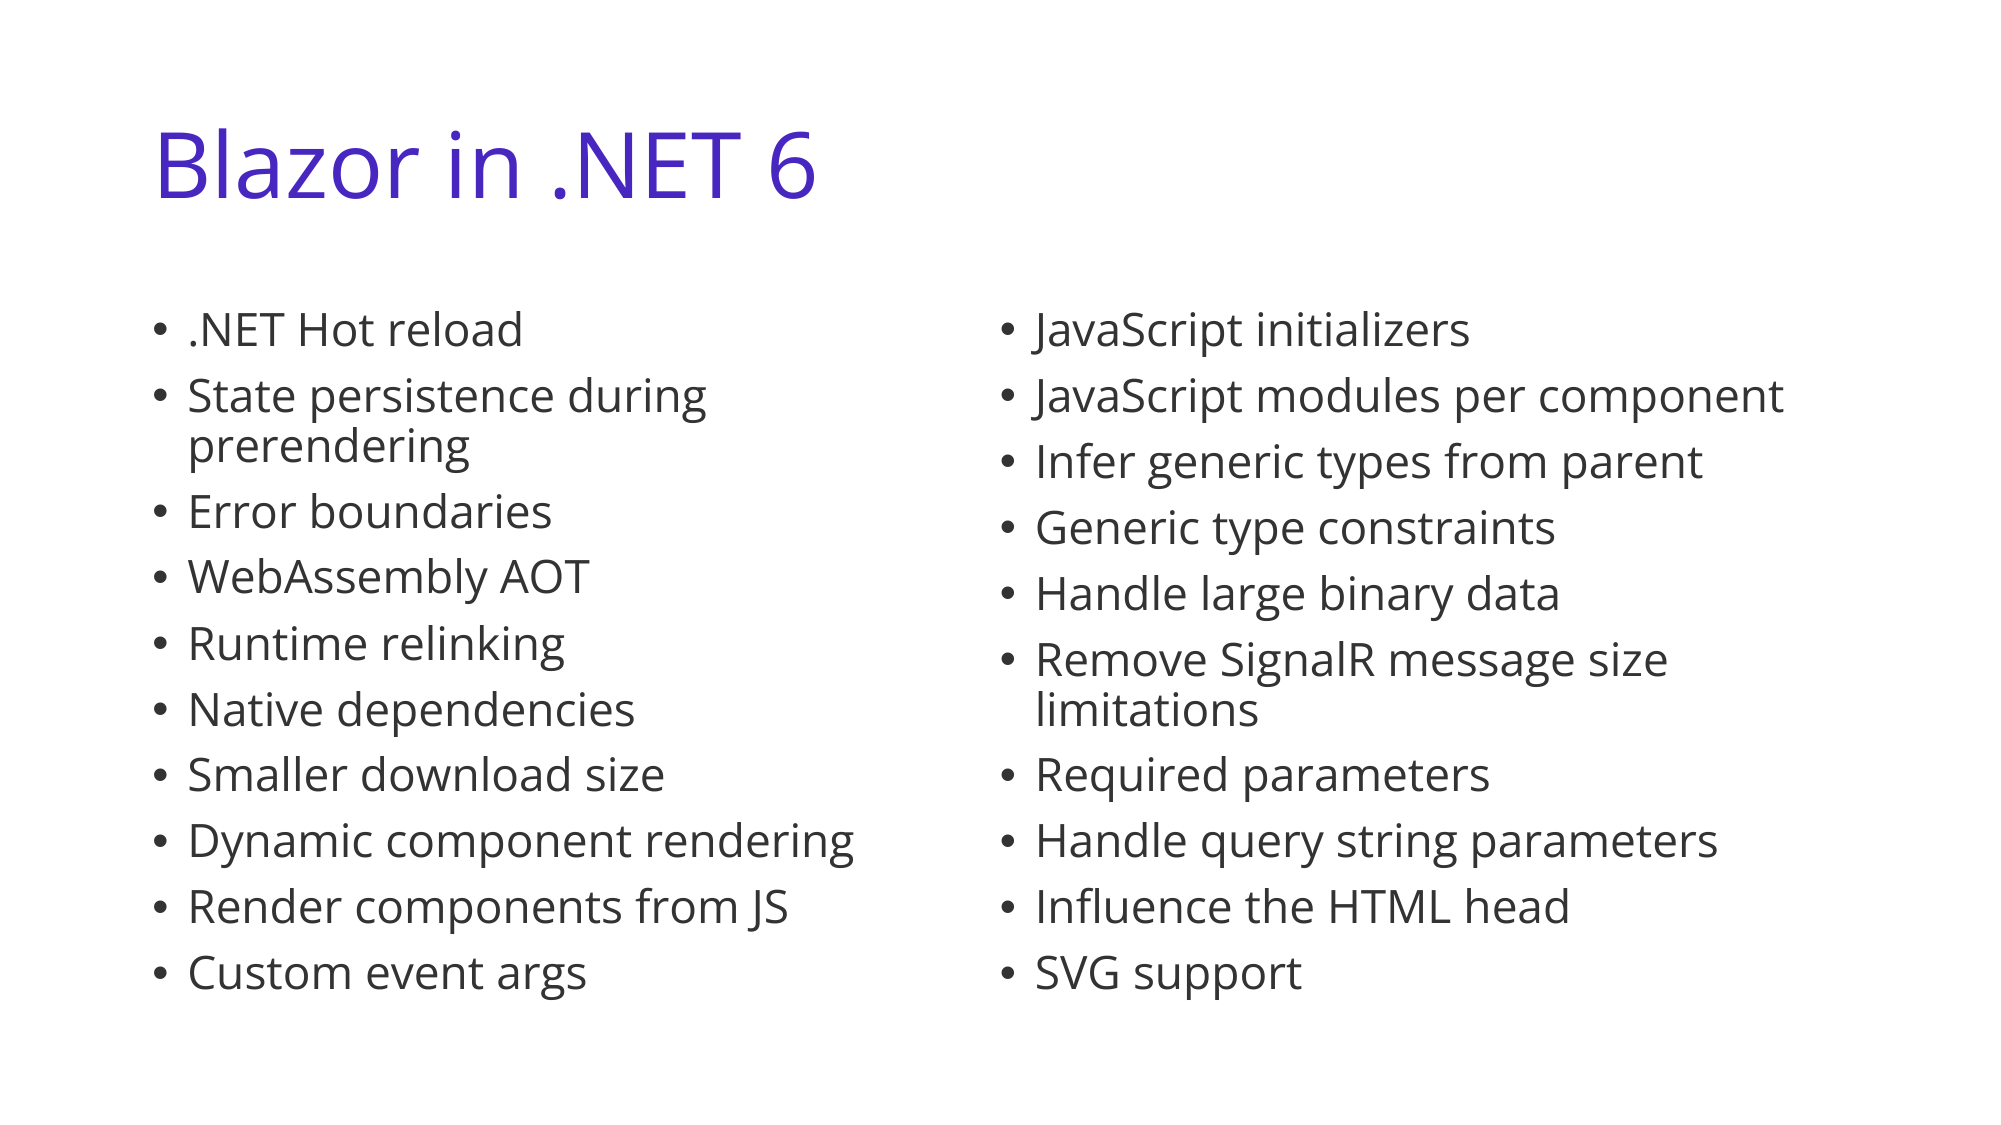

# Blazor in .NET 6
.NET Hot reload
State persistence during prerendering
Error boundaries
WebAssembly AOT
Runtime relinking
Native dependencies
Smaller download size
Dynamic component rendering
Render components from JS
Custom event args
JavaScript initializers
JavaScript modules per component
Infer generic types from parent
Generic type constraints
Handle large binary data
Remove SignalR message size limitations
Required parameters
Handle query string parameters
Influence the HTML head
SVG support